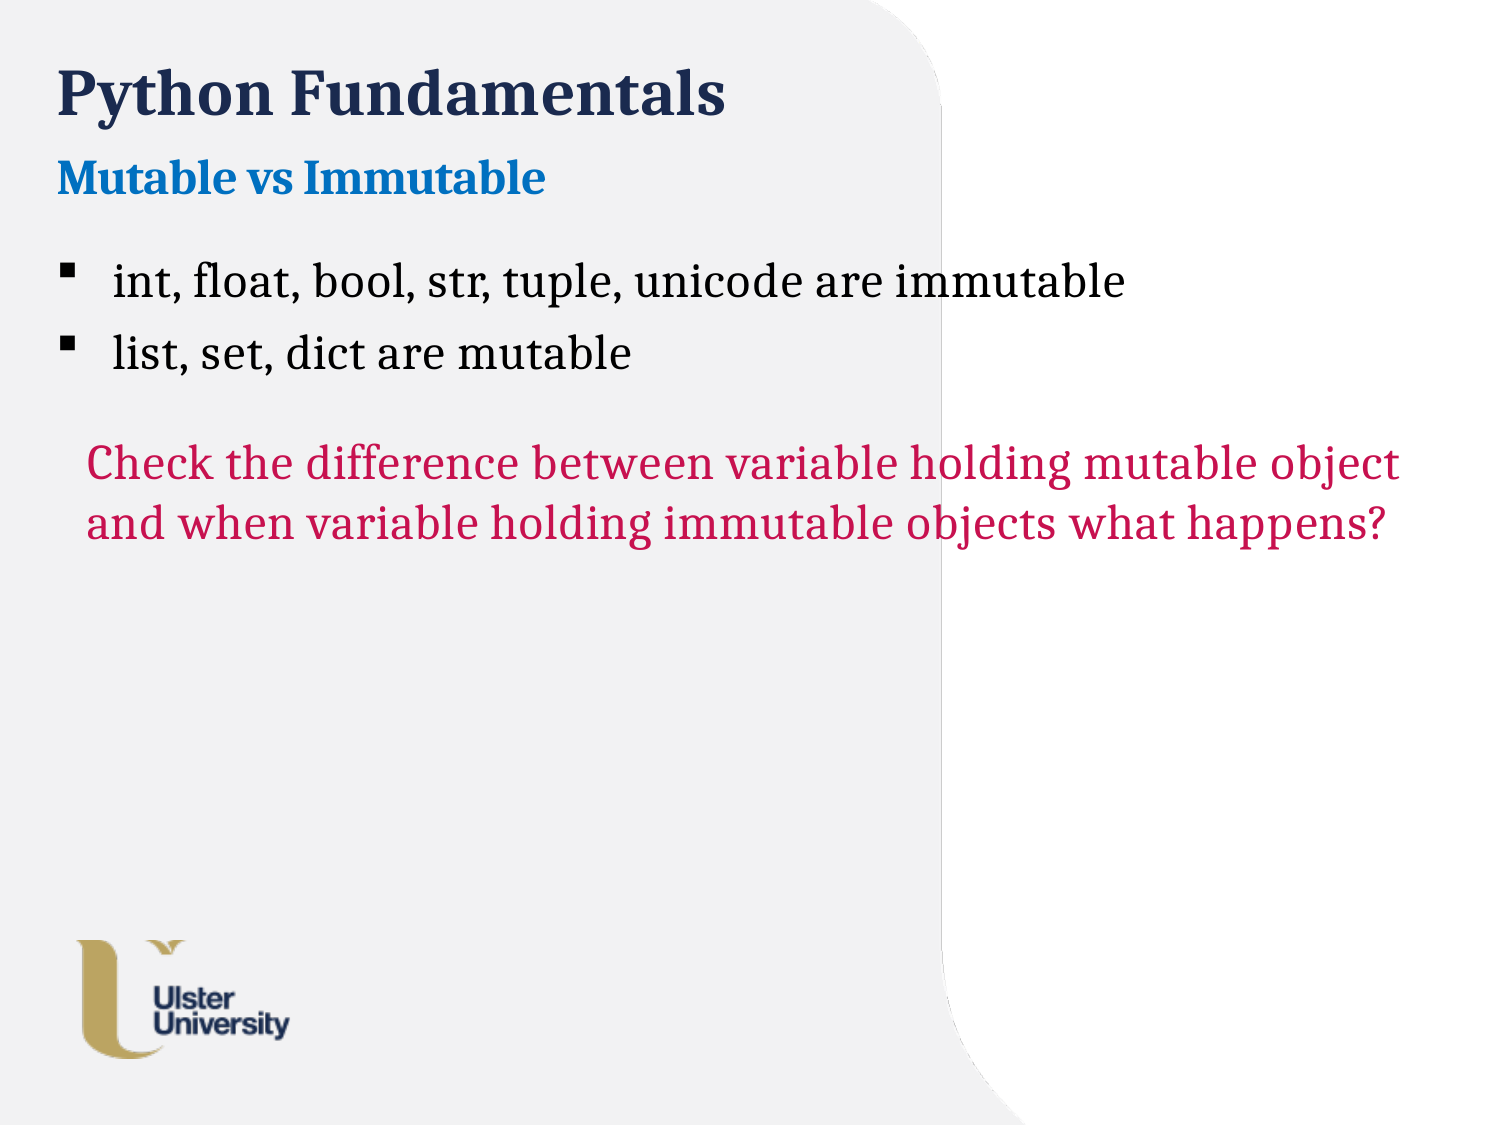

# Python Fundamentals
Mutable vs Immutable
int, float, bool, str, tuple, unicode are immutable
list, set, dict are mutable
Check the difference between variable holding mutable object and when variable holding immutable objects what happens?